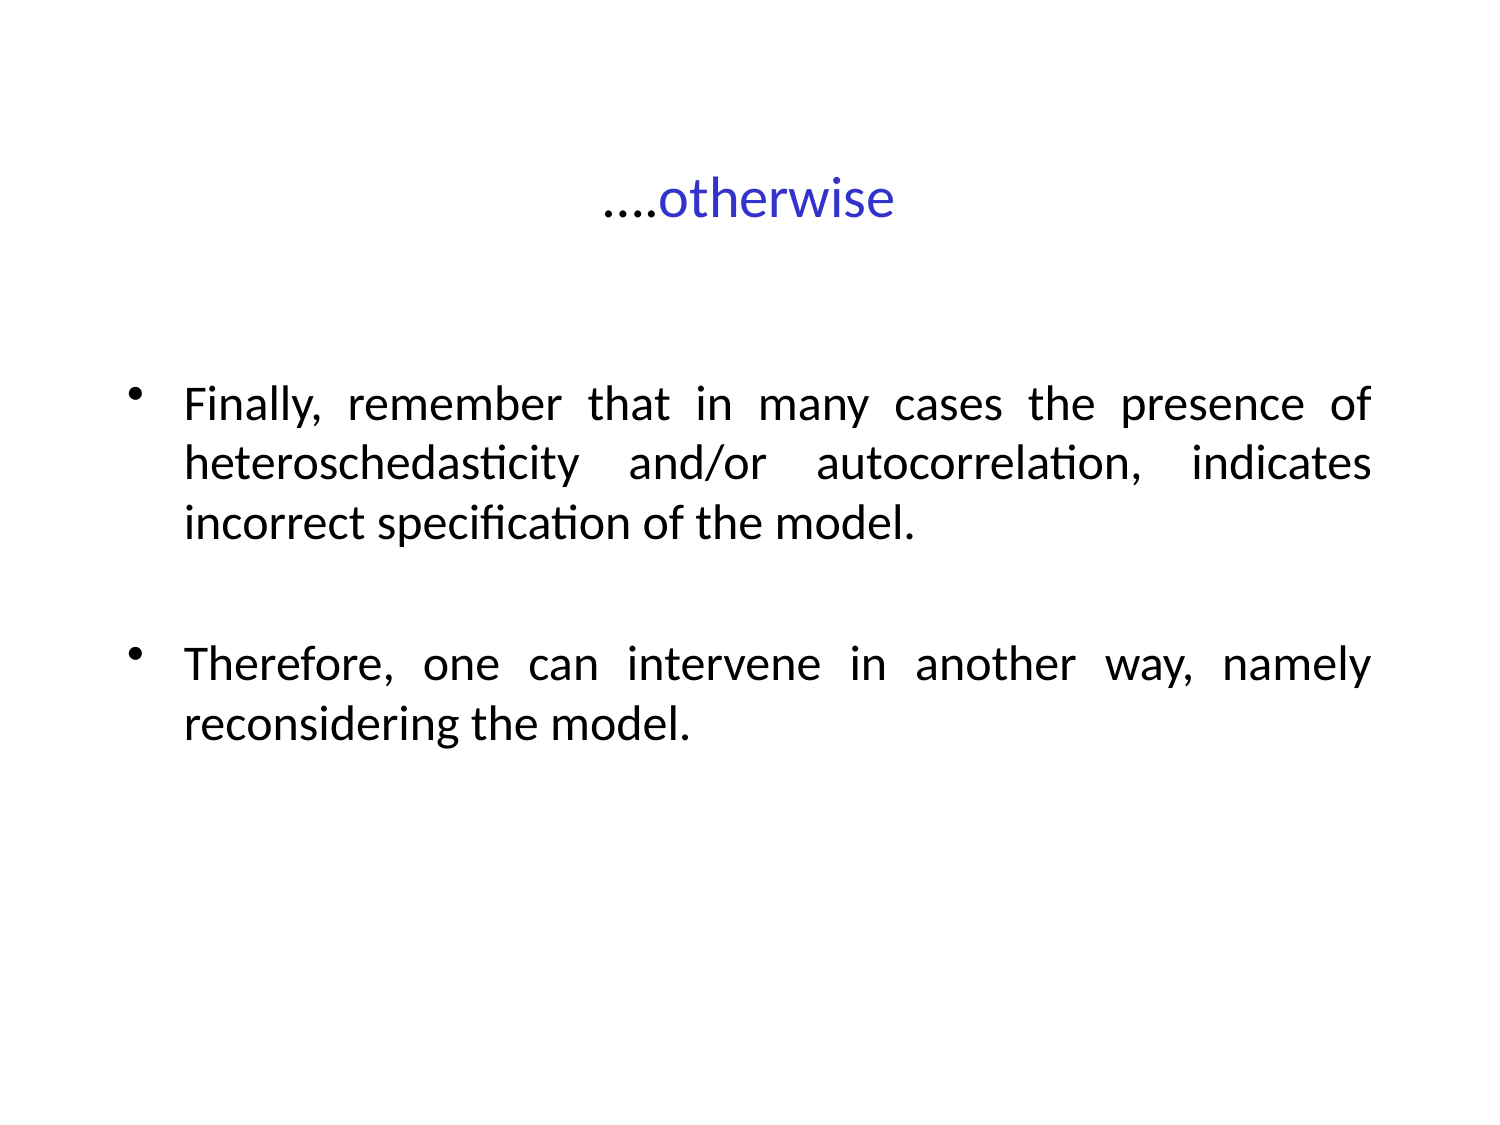

# ….otherwise
Finally, remember that in many cases the presence of heteroschedasticity and/or autocorrelation, indicates incorrect specification of the model.

Therefore, one can intervene in another way, namely reconsidering the model.